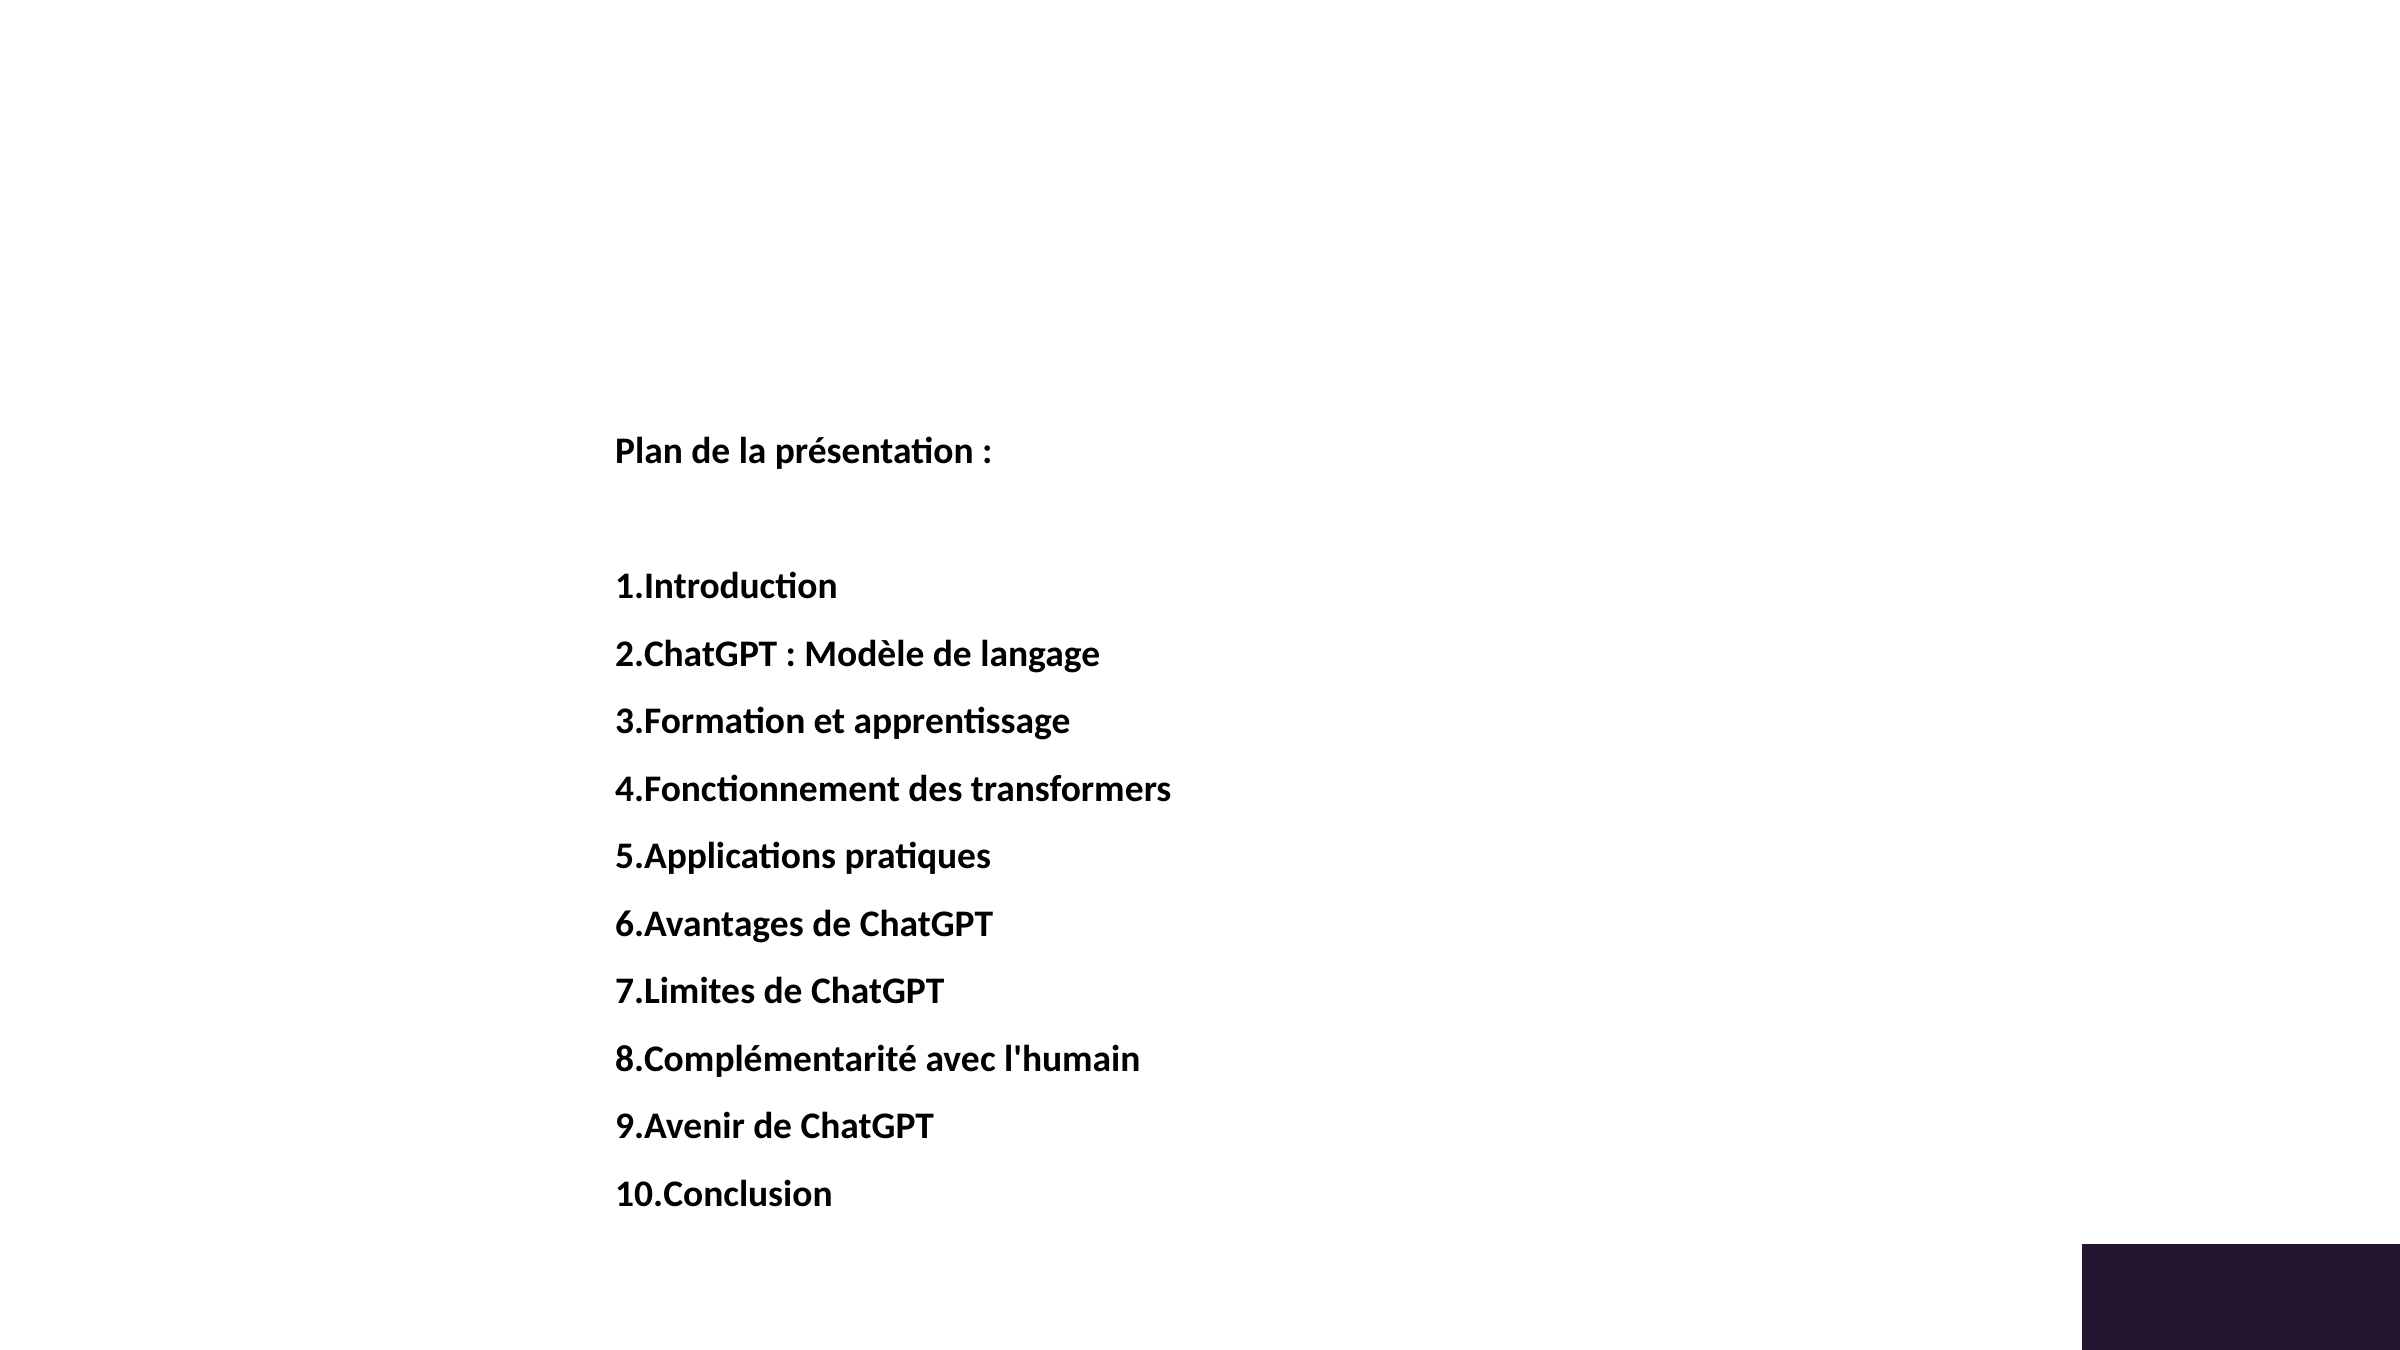

Plan de la présentation :

Introduction
ChatGPT : Modèle de langage
Formation et apprentissage
Fonctionnement des transformers
Applications pratiques
Avantages de ChatGPT
Limites de ChatGPT
Complémentarité avec l'humain
Avenir de ChatGPT
Conclusion